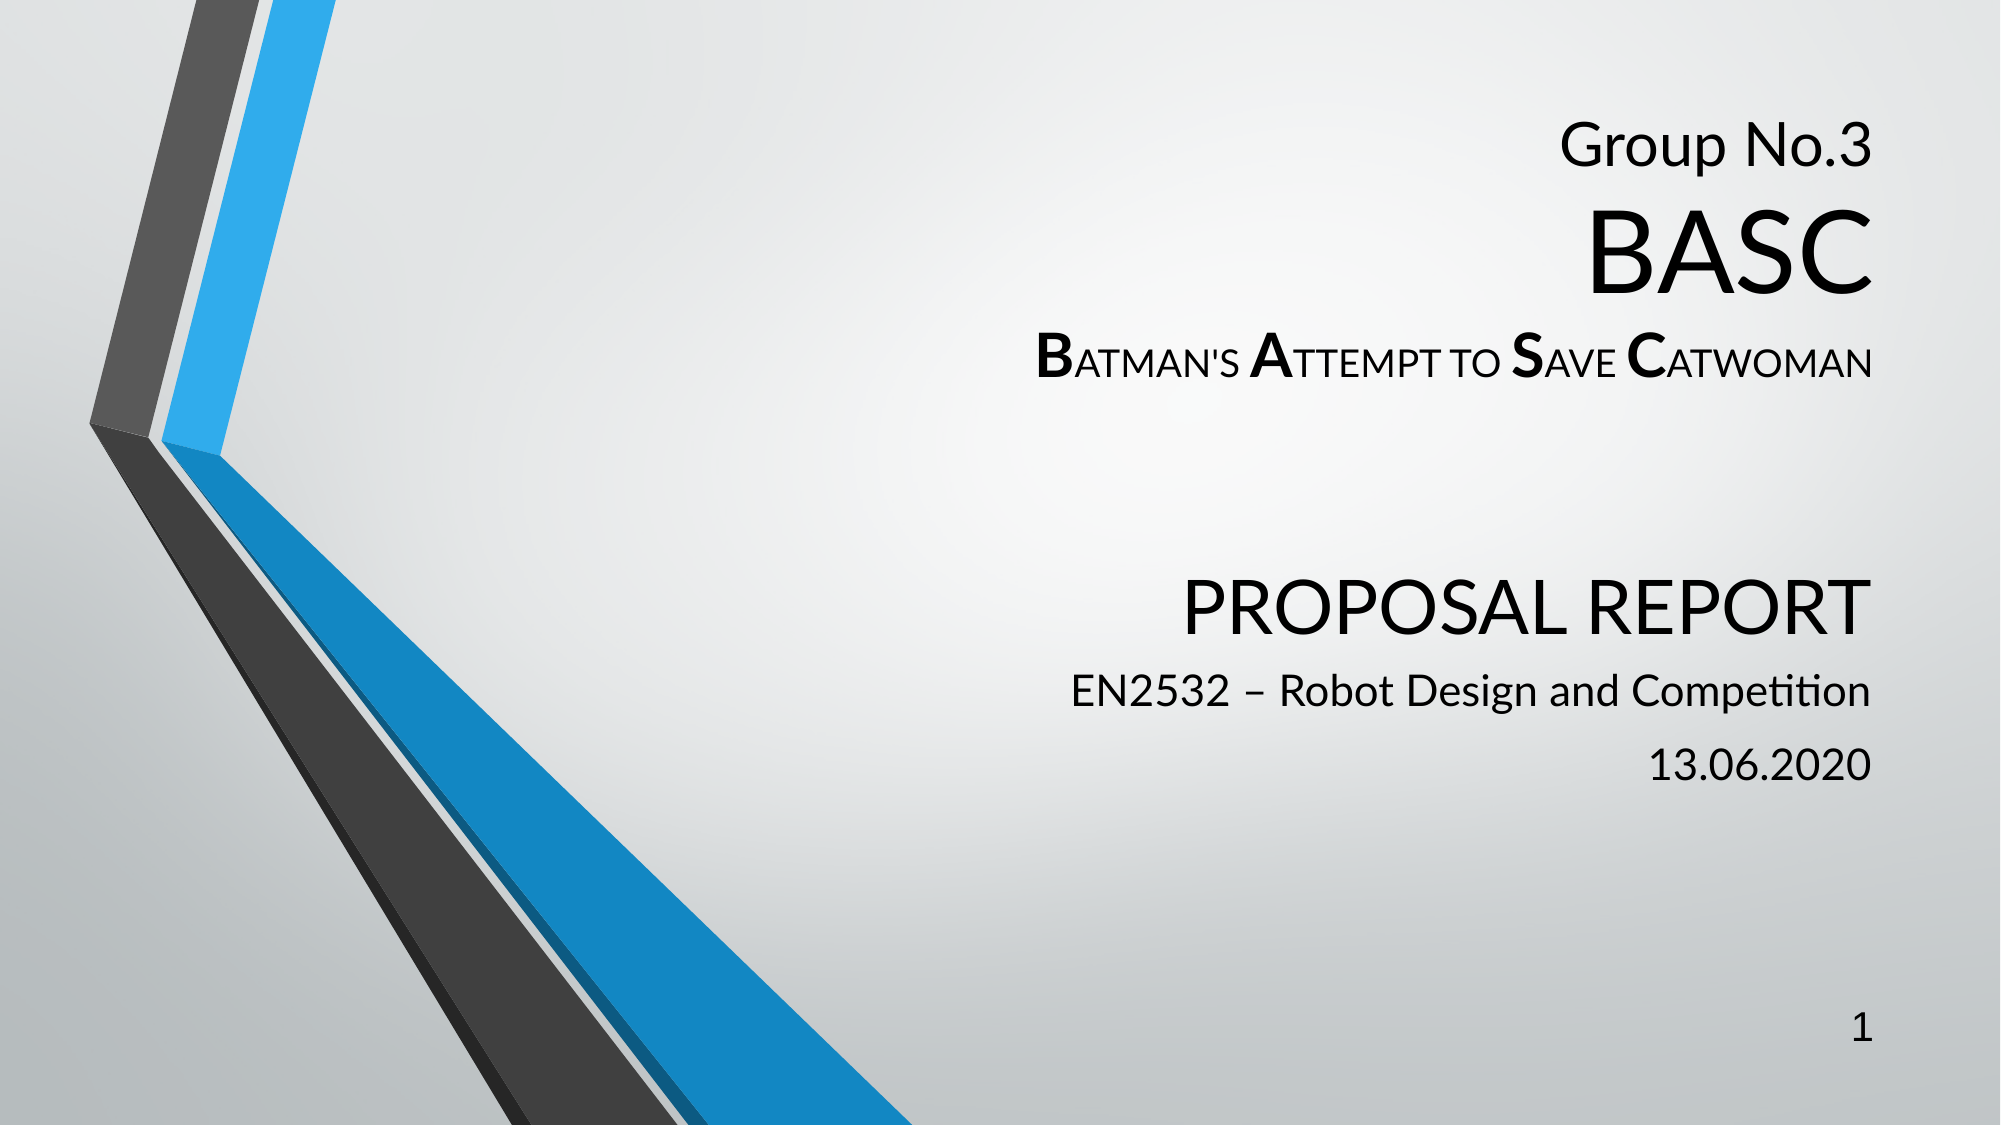

Group No.3
BASC
BATMAN'S ATTEMPT TO SAVE CATWOMAN
# PROPOSAL REPORT
EN2532 – Robot Design and Competition
13.06.2020

1